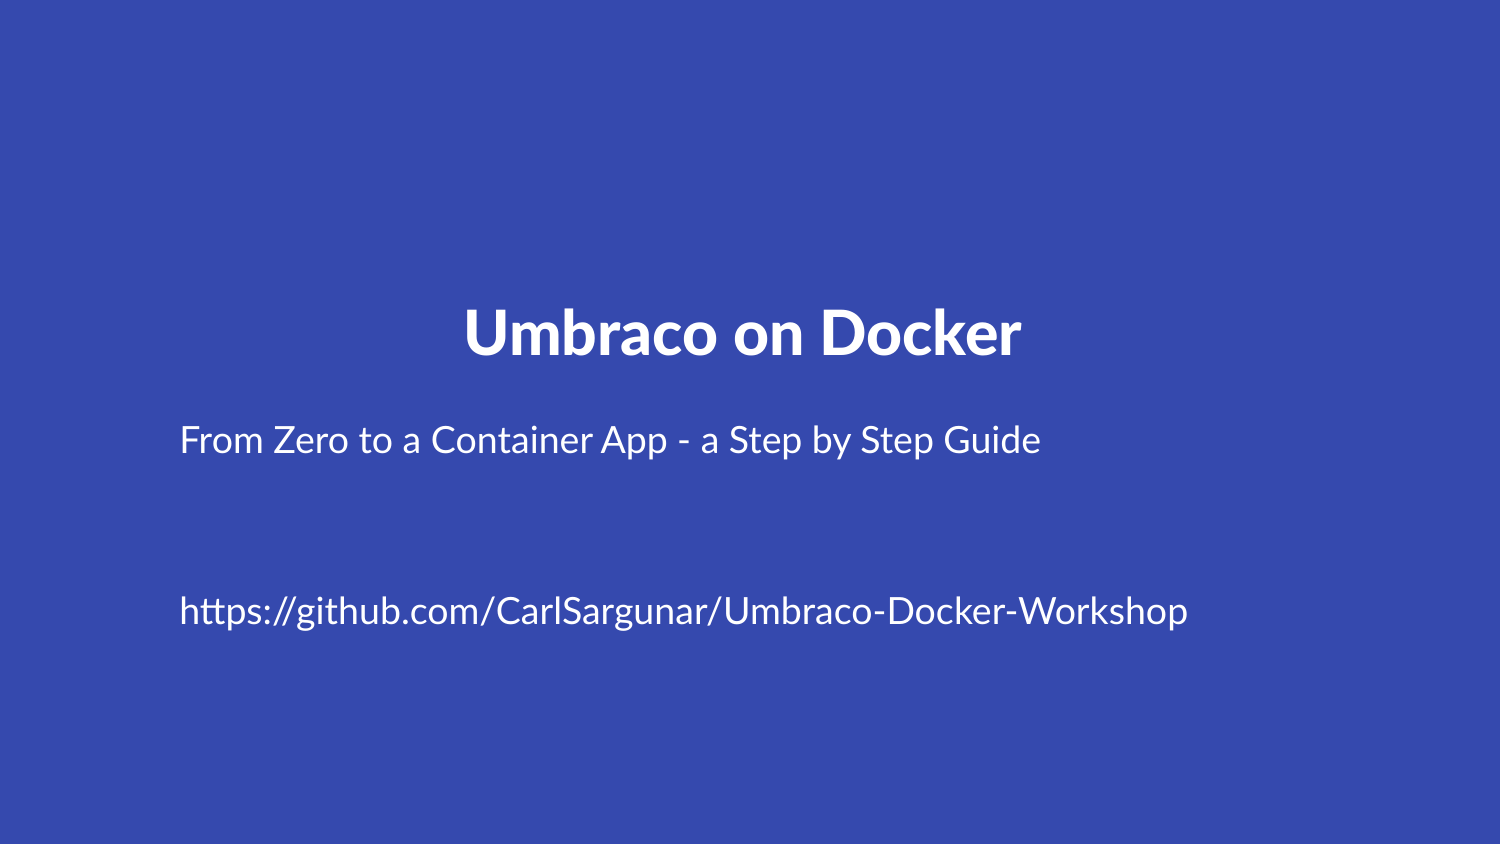

Umbraco on Docker
From Zero to a Container App - a Step by Step Guide

https://github.com/CarlSargunar/Umbraco-Docker-Workshop